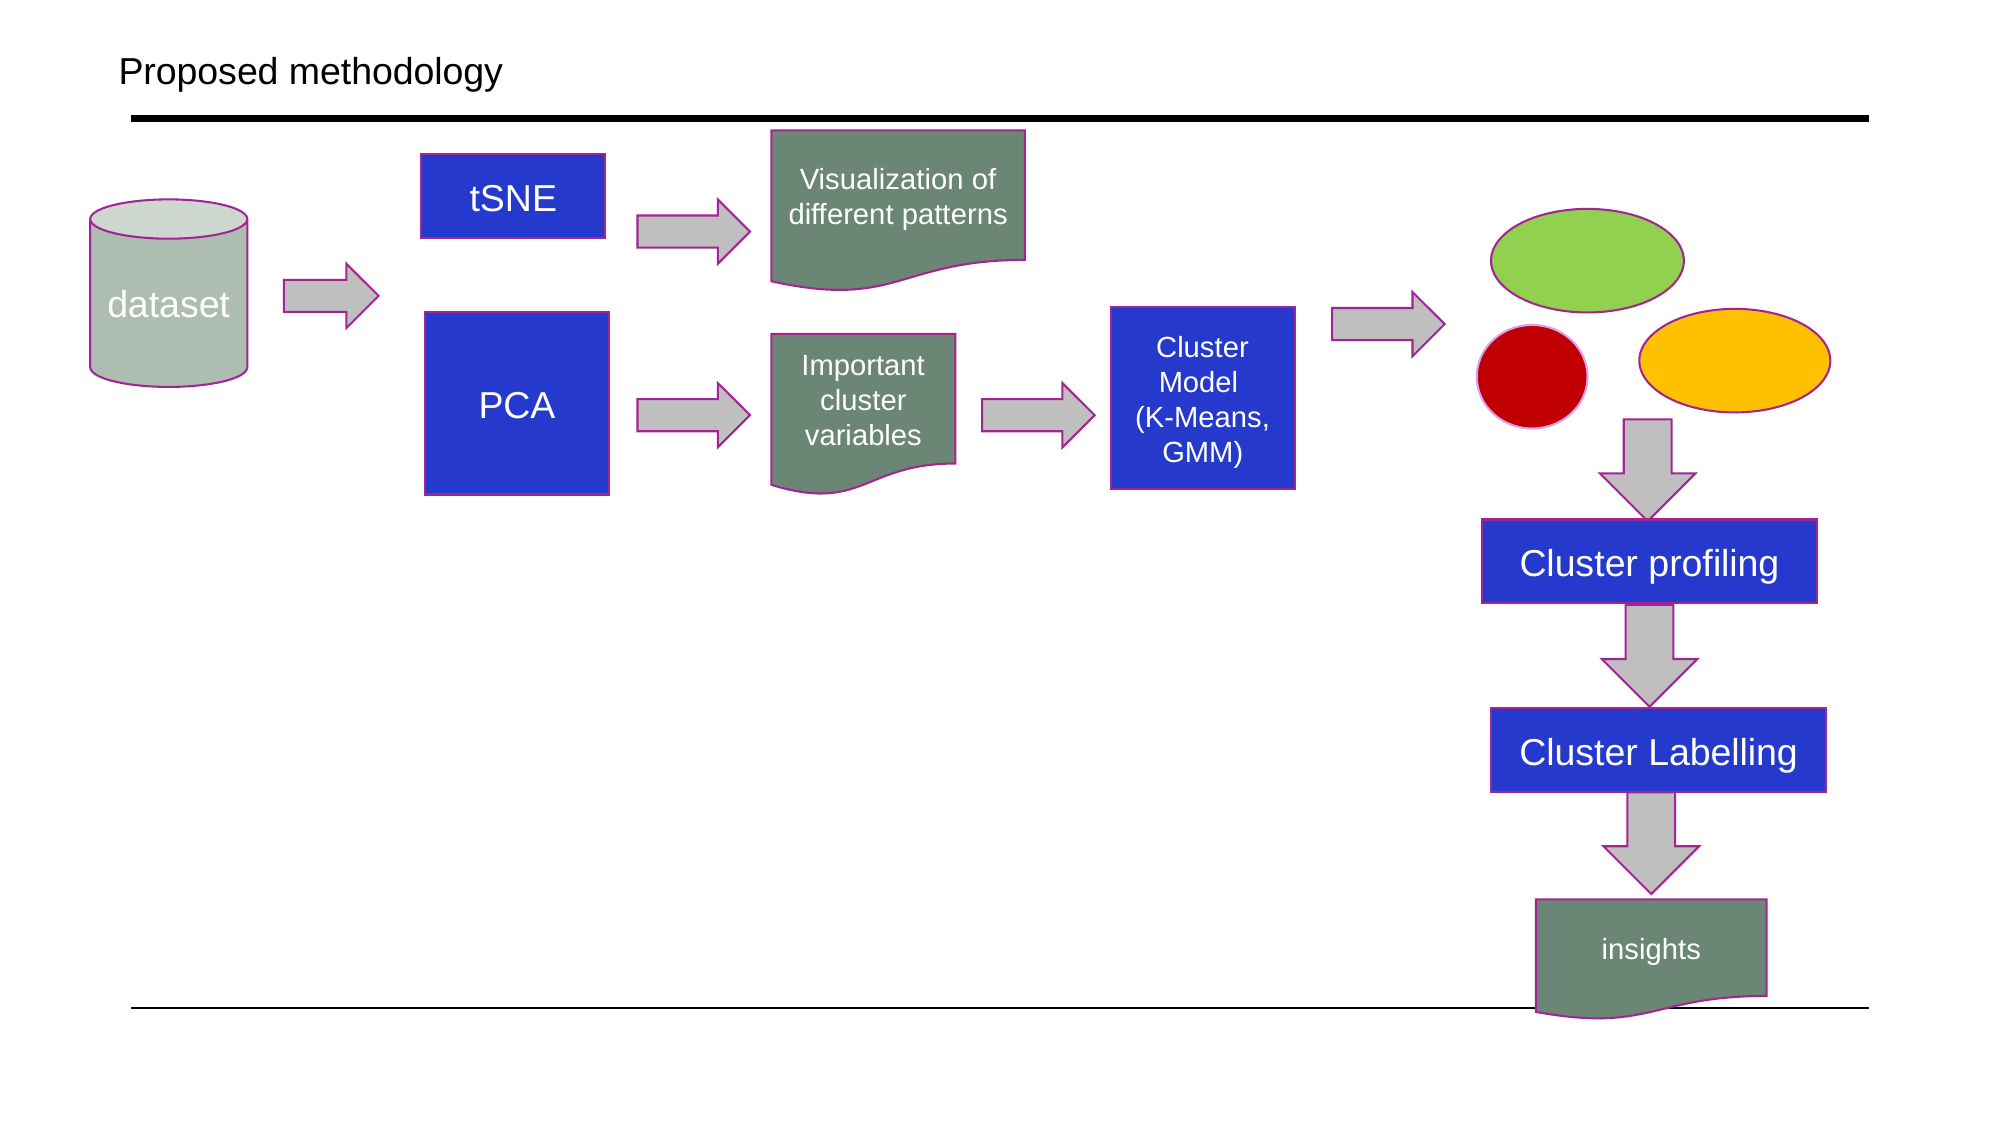

Proposed methodology
Visualization of different patterns
tSNE
dataset

Cluster Model
(K-Means, GMM)

PCA

Important cluster variables

Cluster profiling

Cluster Labelling

insights